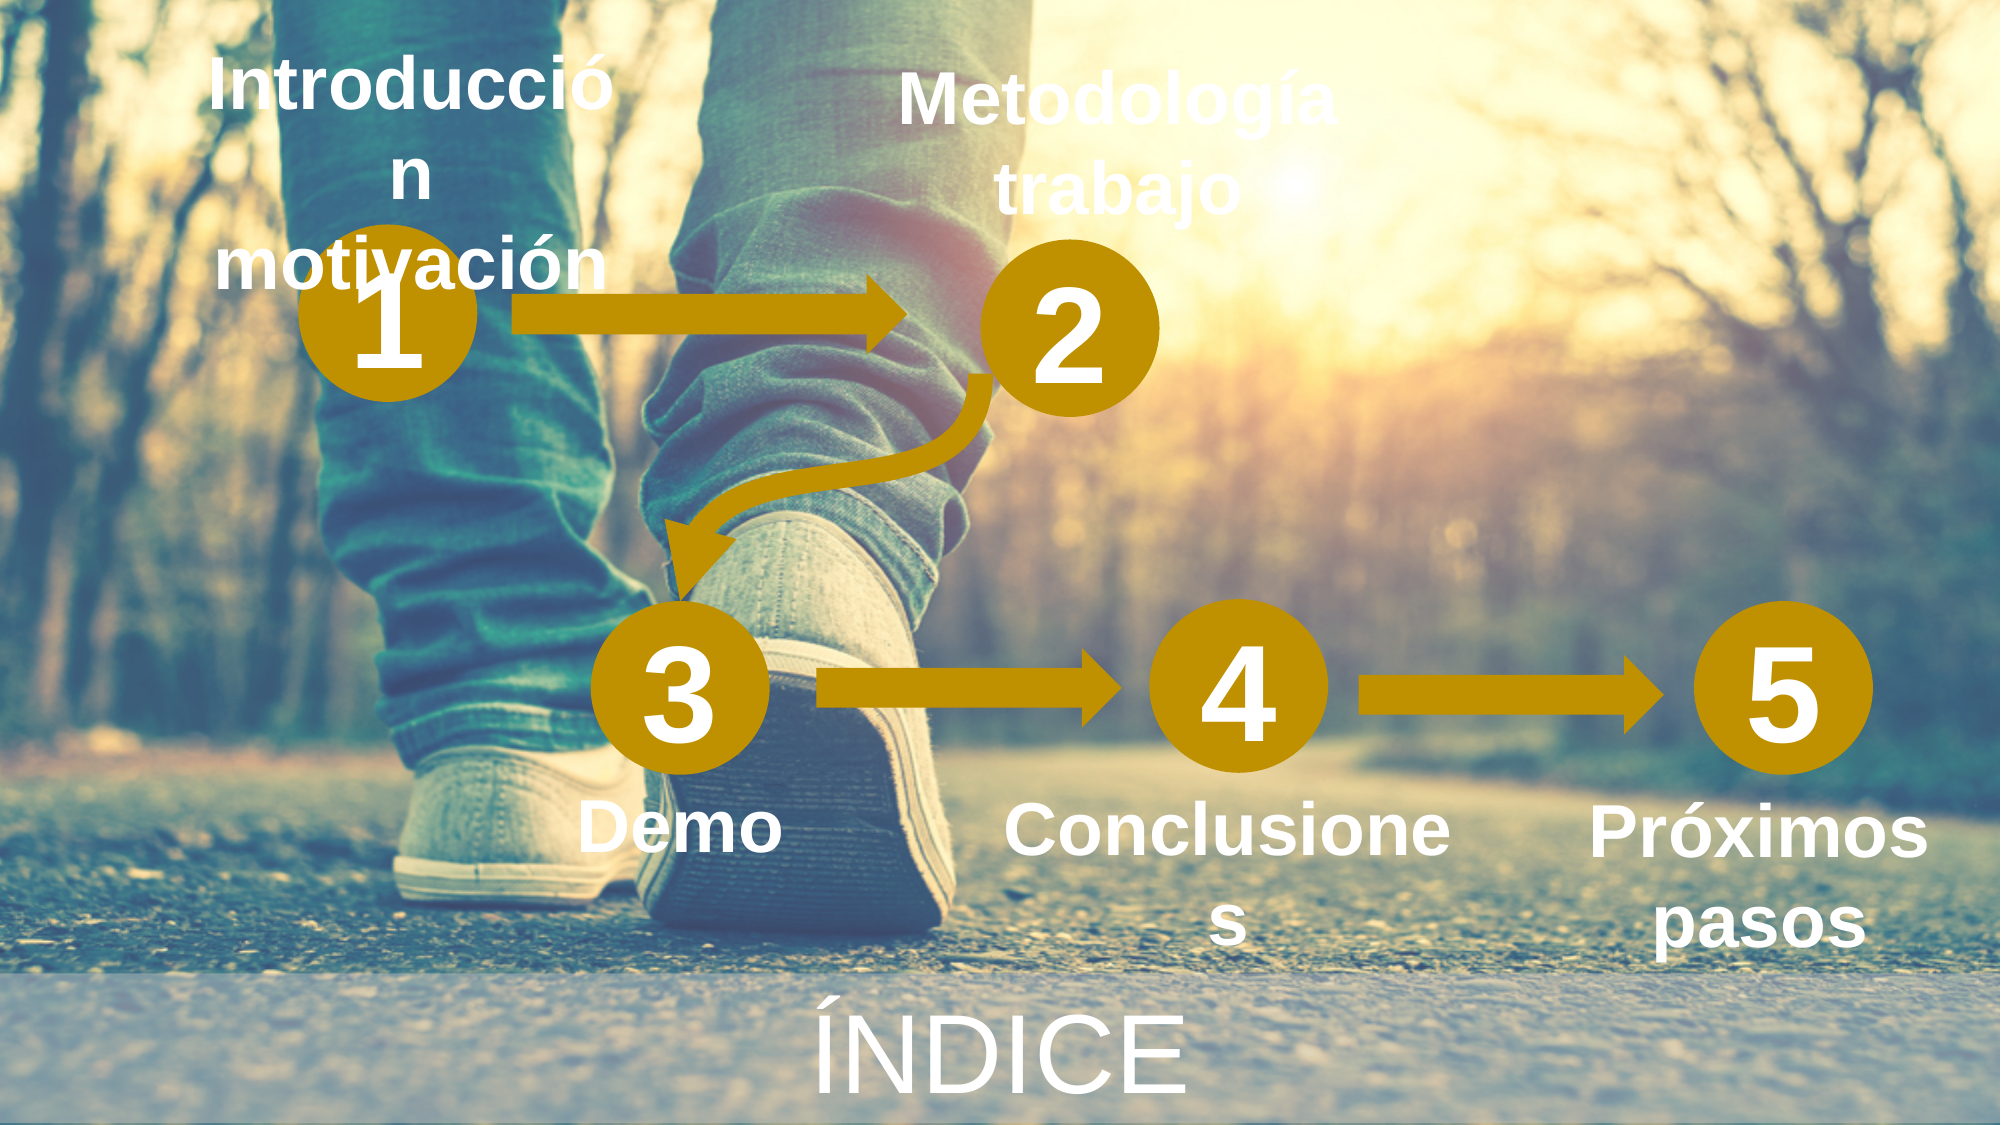

Introducción motivación

Metodología
trabajo

1
2

4
3
5

Demo

Conclusiones

Próximos
pasos

ÍNDICE